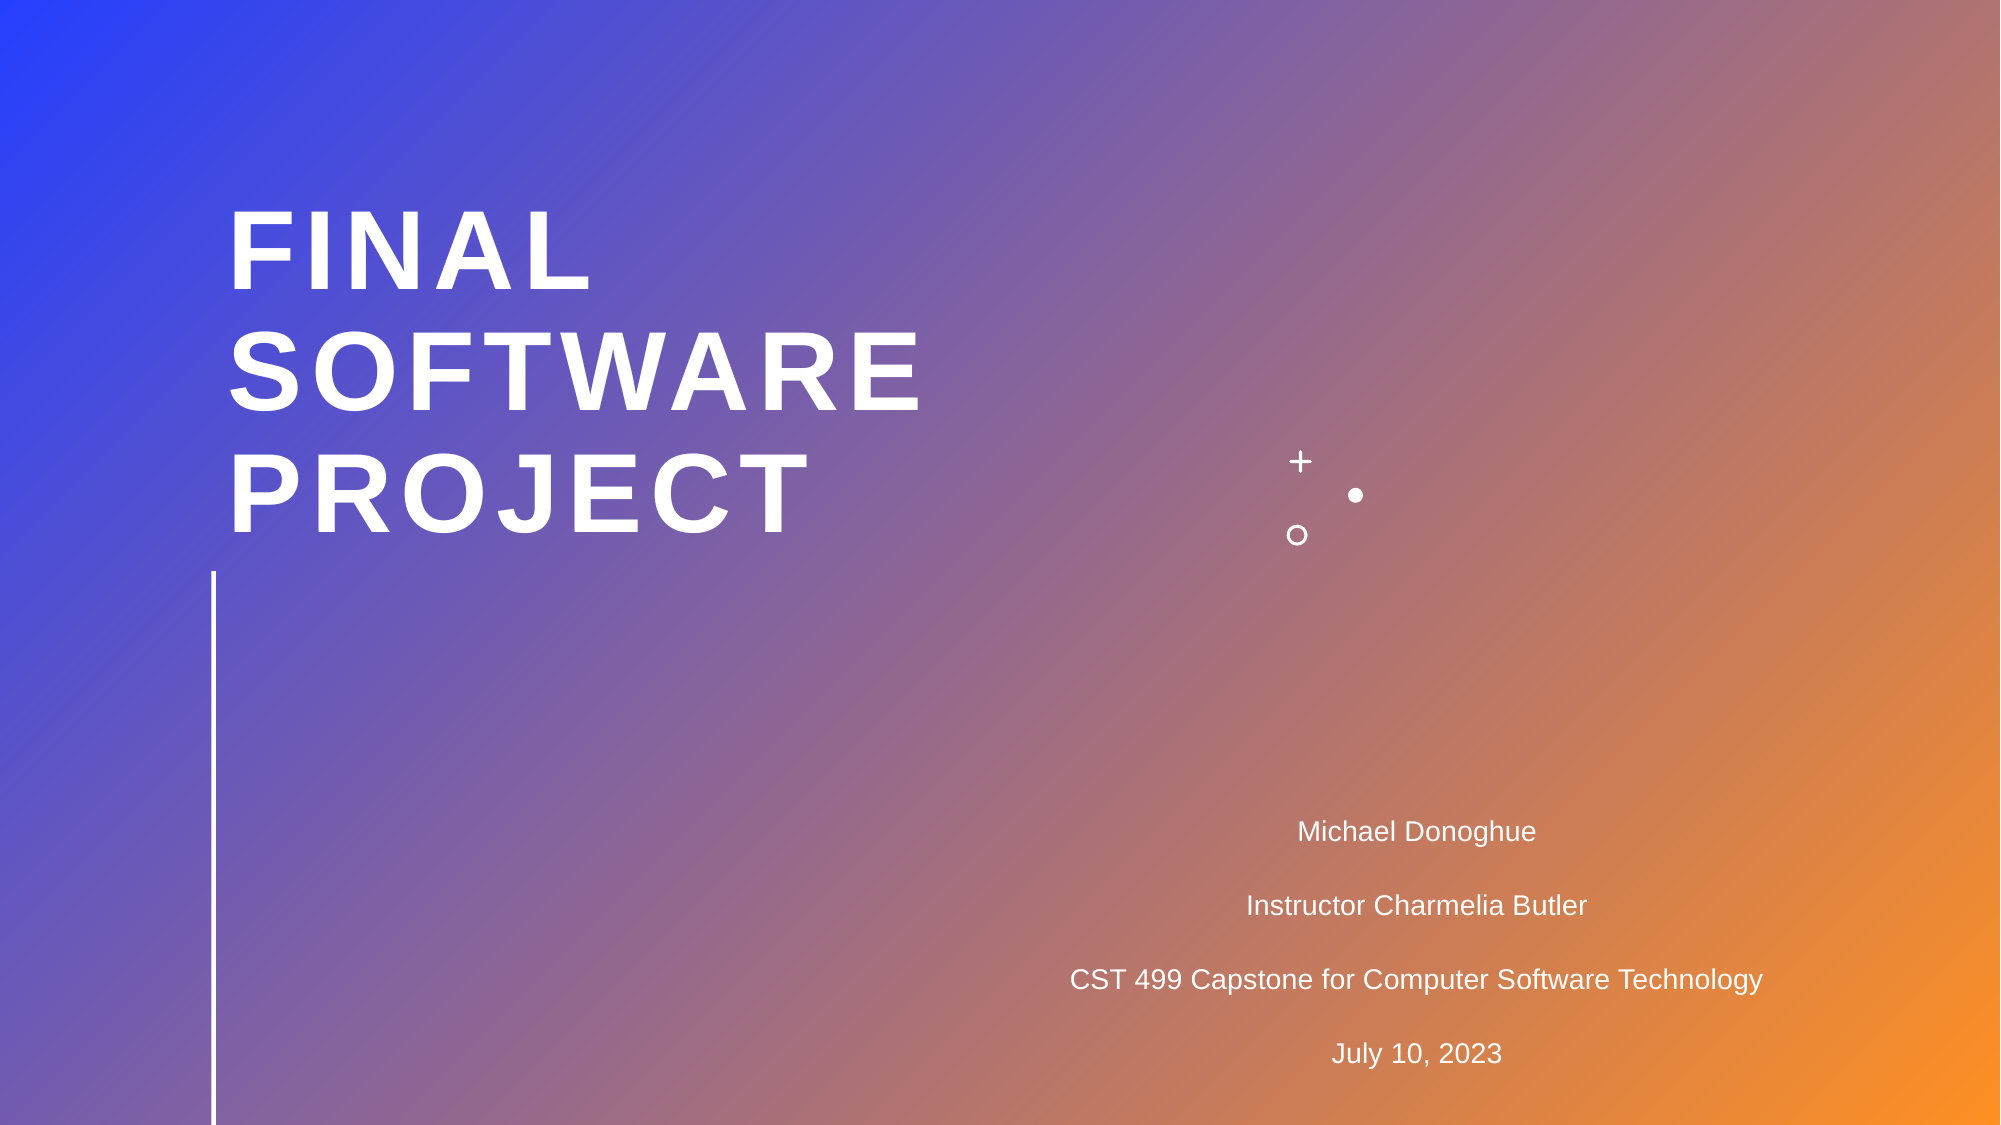

# Final Software Project
Michael Donoghue
Instructor Charmelia Butler
CST 499 Capstone for Computer Software Technology
July 10, 2023